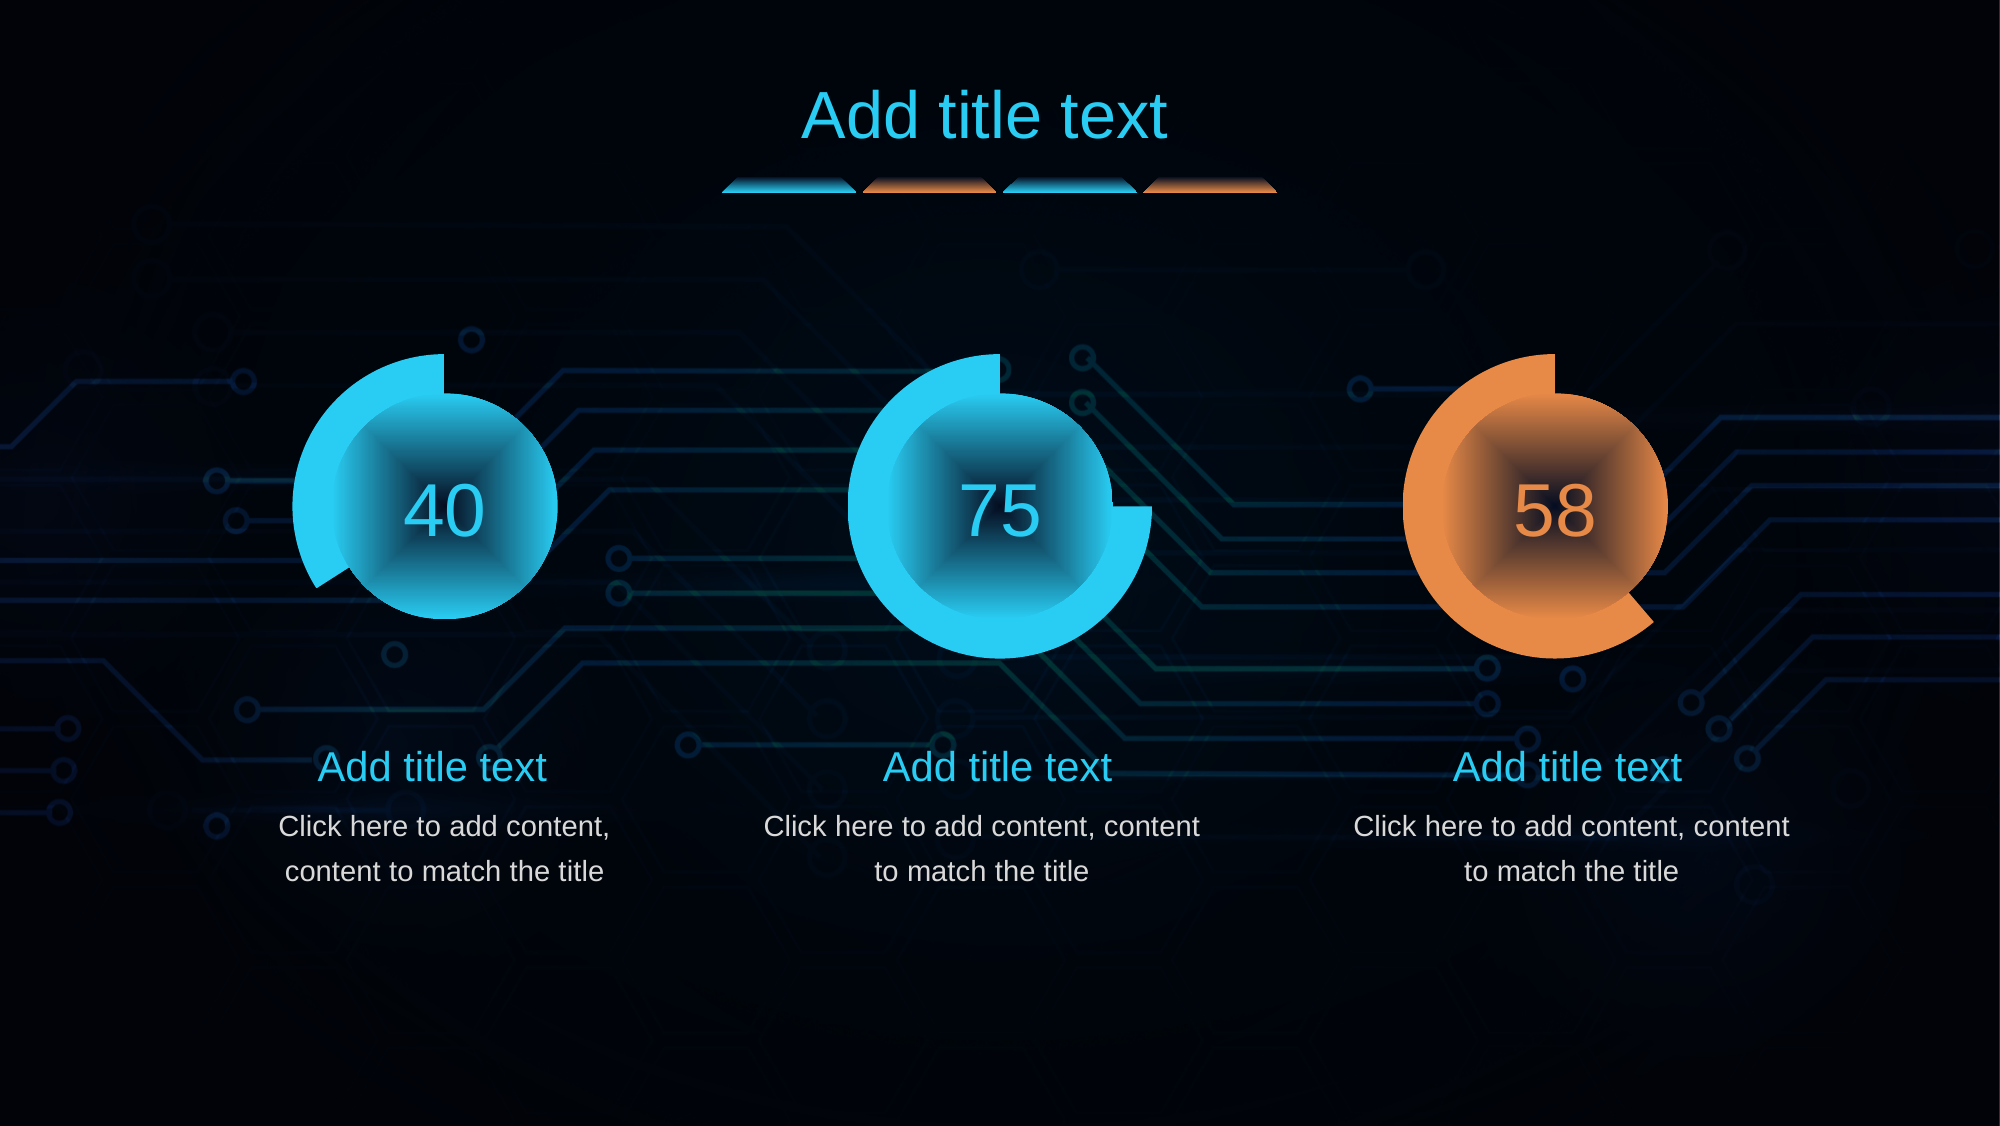

Add title text

40

75

58
Add title text
Click here to add content, content to match the title
Add title text
Click here to add content, content to match the title
Add title text
Click here to add content, content to match the title